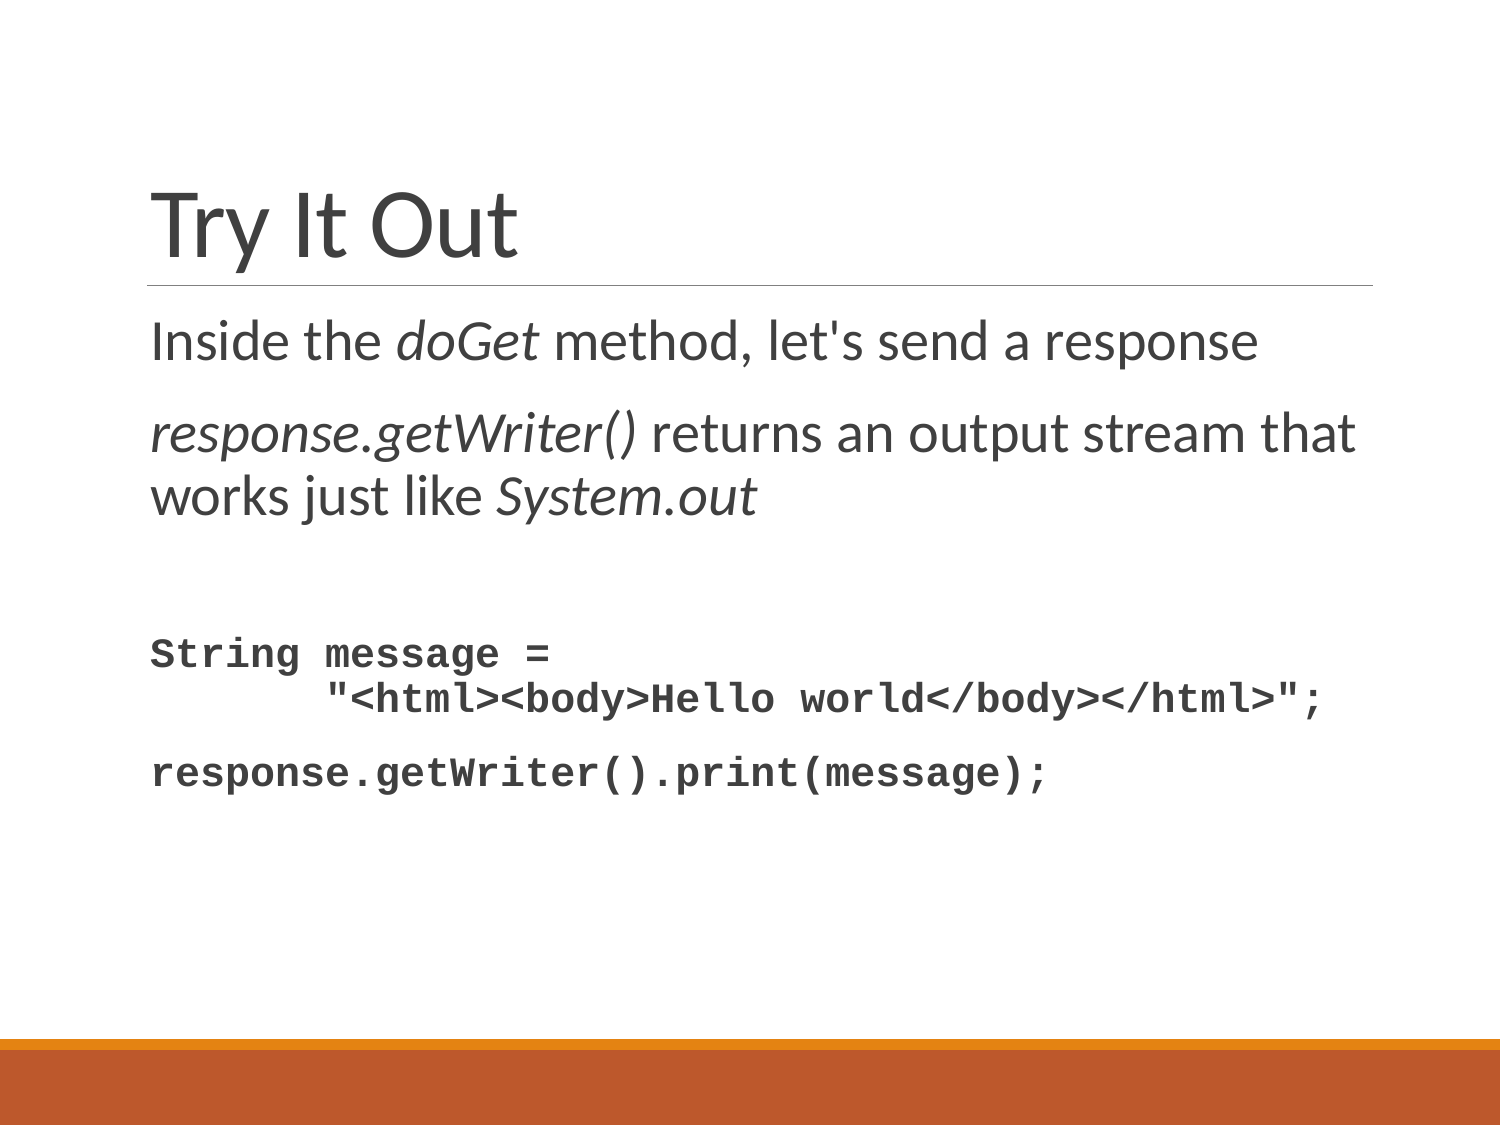

# Try It Out
Inside the doGet method, let's send a response
response.getWriter() returns an output stream that works just like System.out

String message =
       "<html><body>Hello world</body></html>";
response.getWriter().print(message);